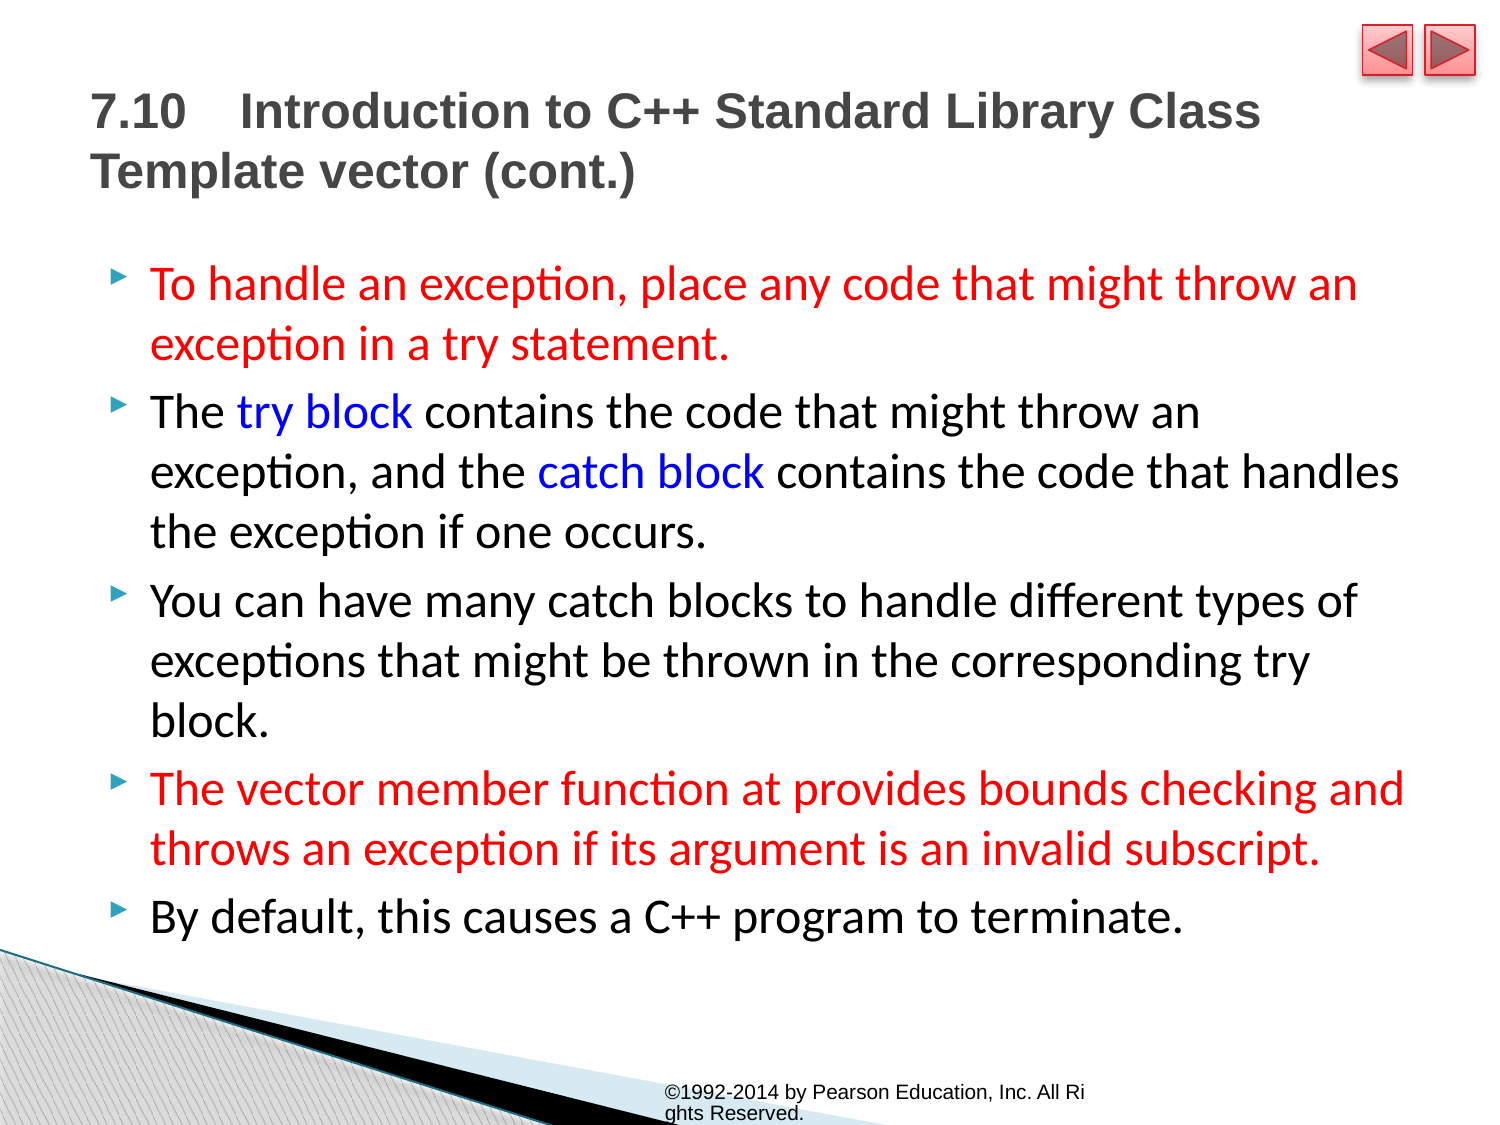

# 7.10 	Introduction to C++ Standard Library Class 	Template vector (cont.)
To handle an exception, place any code that might throw an exception in a try statement.
The try block contains the code that might throw an exception, and the catch block contains the code that handles the exception if one occurs.
You can have many catch blocks to handle different types of exceptions that might be thrown in the corresponding try block.
The vector member function at provides bounds checking and throws an exception if its argument is an invalid subscript.
By default, this causes a C++ program to terminate.
©1992-2014 by Pearson Education, Inc. All Rights Reserved.